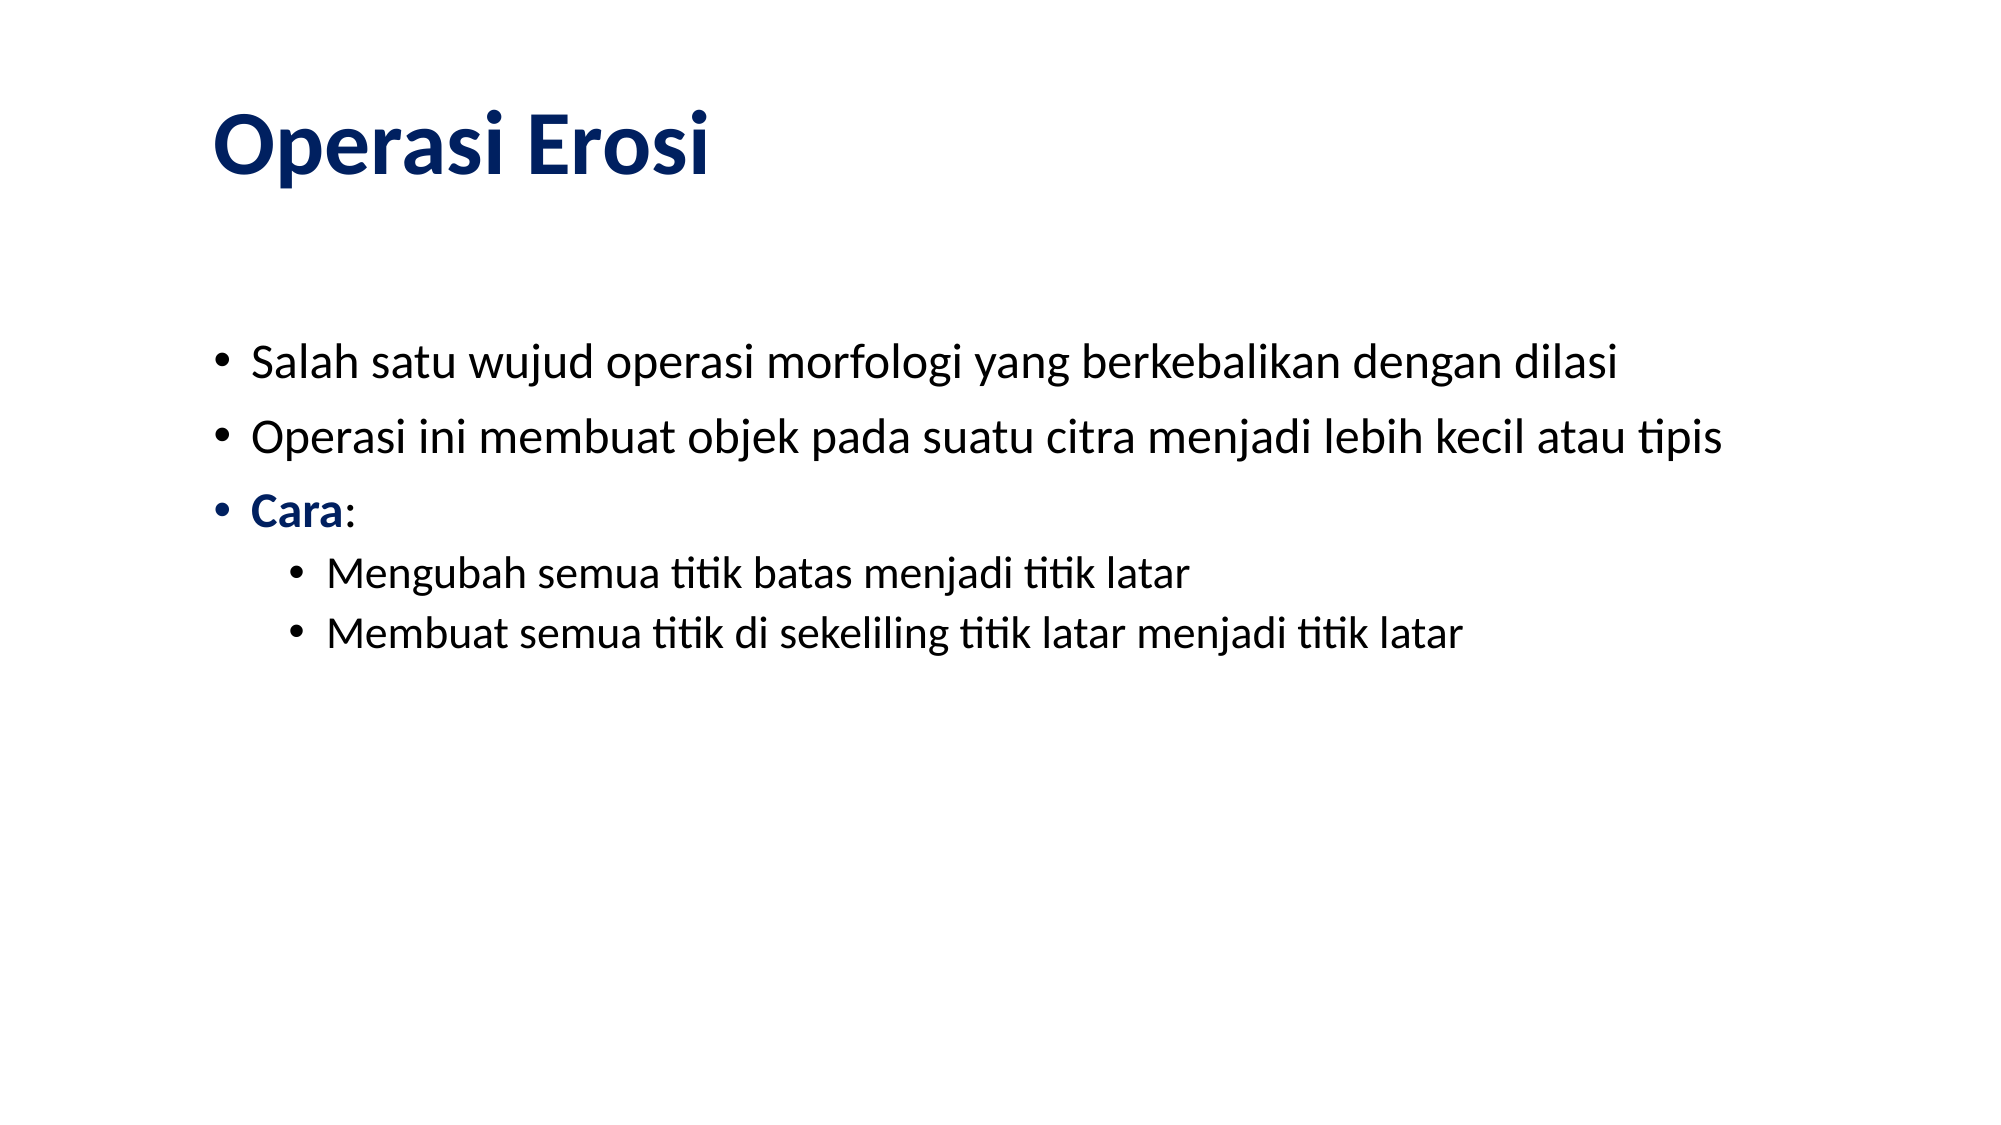

# Operasi Erosi
Salah satu wujud operasi morfologi yang berkebalikan dengan dilasi
Operasi ini membuat objek pada suatu citra menjadi lebih kecil atau tipis
Cara:
Mengubah semua titik batas menjadi titik latar
Membuat semua titik di sekeliling titik latar menjadi titik latar